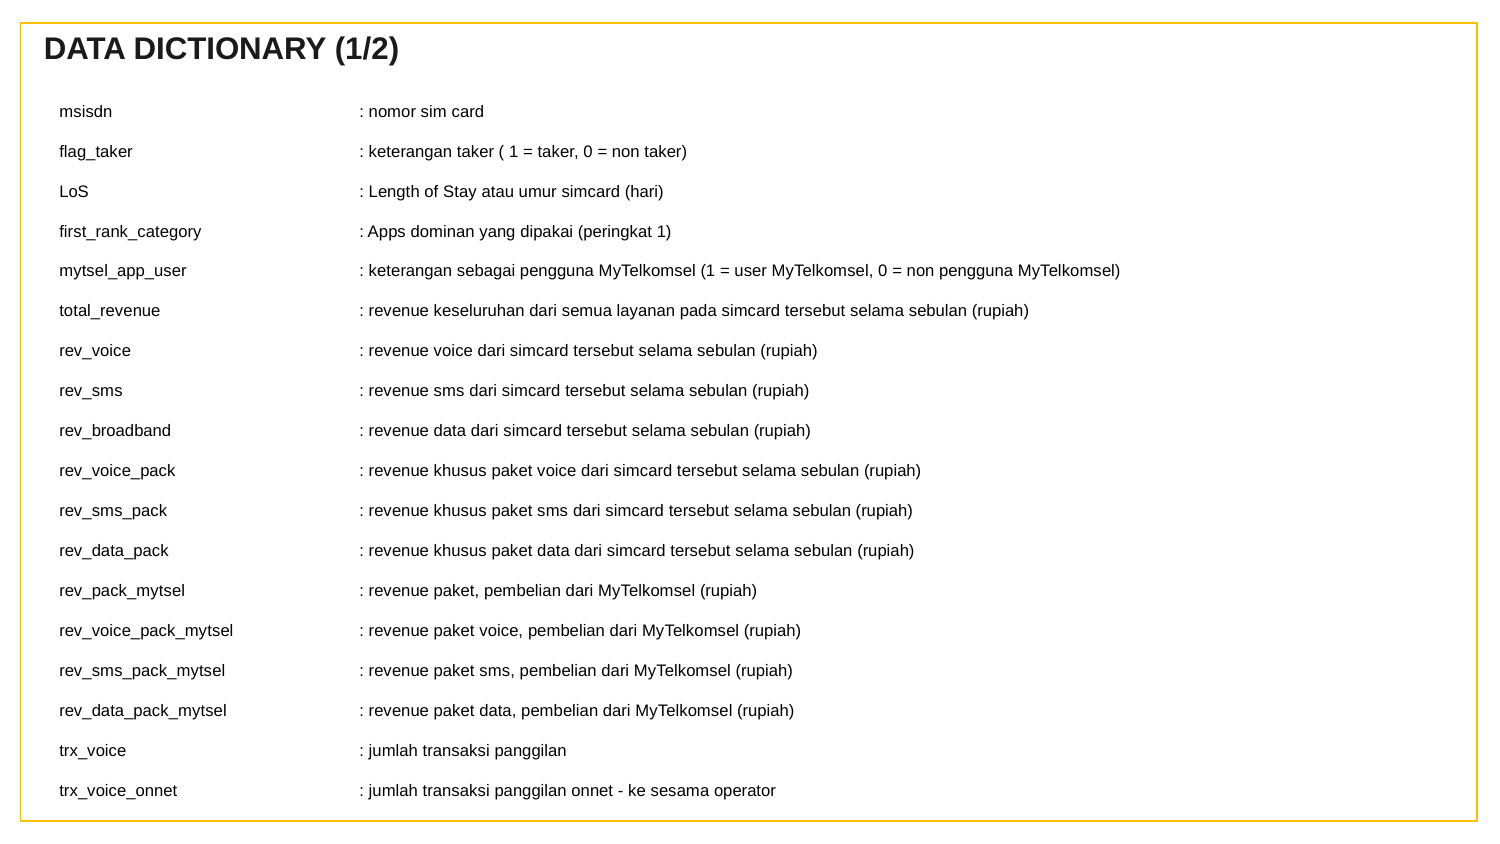

DATA DICTIONARY (1/2)
msisdn 		: nomor sim card

flag_taker		: keterangan taker ( 1 = taker, 0 = non taker)

LoS		: Length of Stay atau umur simcard (hari)

first_rank_category		: Apps dominan yang dipakai (peringkat 1)

mytsel_app_user		: keterangan sebagai pengguna MyTelkomsel (1 = user MyTelkomsel, 0 = non pengguna MyTelkomsel)

total_revenue		: revenue keseluruhan dari semua layanan pada simcard tersebut selama sebulan (rupiah)

rev_voice		: revenue voice dari simcard tersebut selama sebulan (rupiah)

rev_sms		: revenue sms dari simcard tersebut selama sebulan (rupiah)

rev_broadband		: revenue data dari simcard tersebut selama sebulan (rupiah)

rev_voice_pack		: revenue khusus paket voice dari simcard tersebut selama sebulan (rupiah)

rev_sms_pack		: revenue khusus paket sms dari simcard tersebut selama sebulan (rupiah)

rev_data_pack		: revenue khusus paket data dari simcard tersebut selama sebulan (rupiah)

rev_pack_mytsel		: revenue paket, pembelian dari MyTelkomsel (rupiah)

rev_voice_pack_mytsel 	: revenue paket voice, pembelian dari MyTelkomsel (rupiah)

rev_sms_pack_mytsel 	: revenue paket sms, pembelian dari MyTelkomsel (rupiah)

rev_data_pack_mytsel 	: revenue paket data, pembelian dari MyTelkomsel (rupiah)

trx_voice 		: jumlah transaksi panggilan

trx_voice_onnet 		: jumlah transaksi panggilan onnet - ke sesama operator